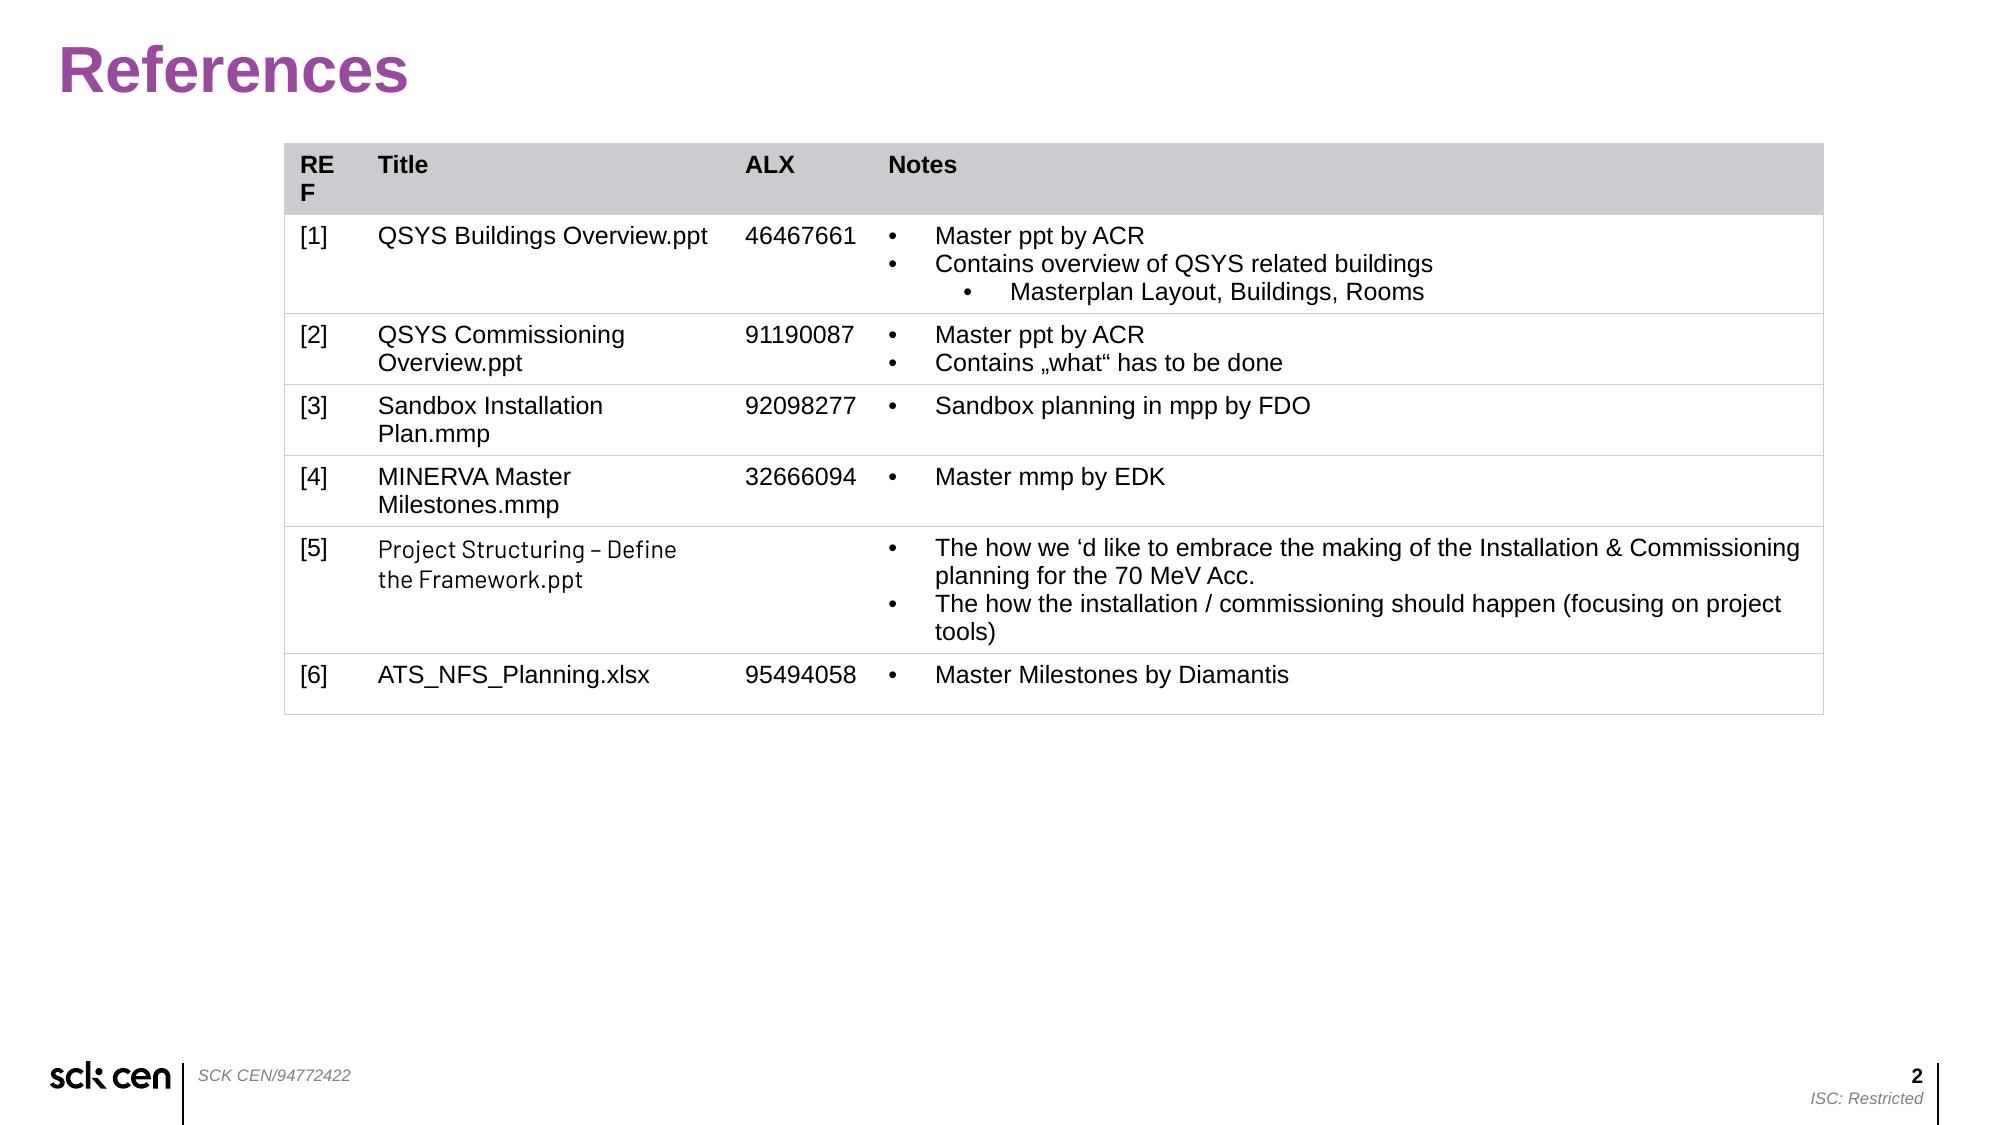

References
| REF | Title | ALX | Notes |
| --- | --- | --- | --- |
| [1] | QSYS Buildings Overview.ppt | 46467661 | Master ppt by ACR Contains overview of QSYS related buildings Masterplan Layout, Buildings, Rooms |
| [2] | QSYS Commissioning Overview.ppt | 91190087 | Master ppt by ACR Contains „what“ has to be done |
| [3] | Sandbox Installation Plan.mmp | 92098277 | Sandbox planning in mpp by FDO |
| [4] | MINERVA Master Milestones.mmp | 32666094 | Master mmp by EDK |
| [5] | Project Structuring – Define the Framework.ppt |  | The how we ‘d like to embrace the making of the Installation & Commissioning planning for the 70 MeV Acc. The how the installation / commissioning should happen (focusing on project tools) |
| [6] | ATS\_NFS\_Planning.xlsx | 95494058 | Master Milestones by Diamantis |
2